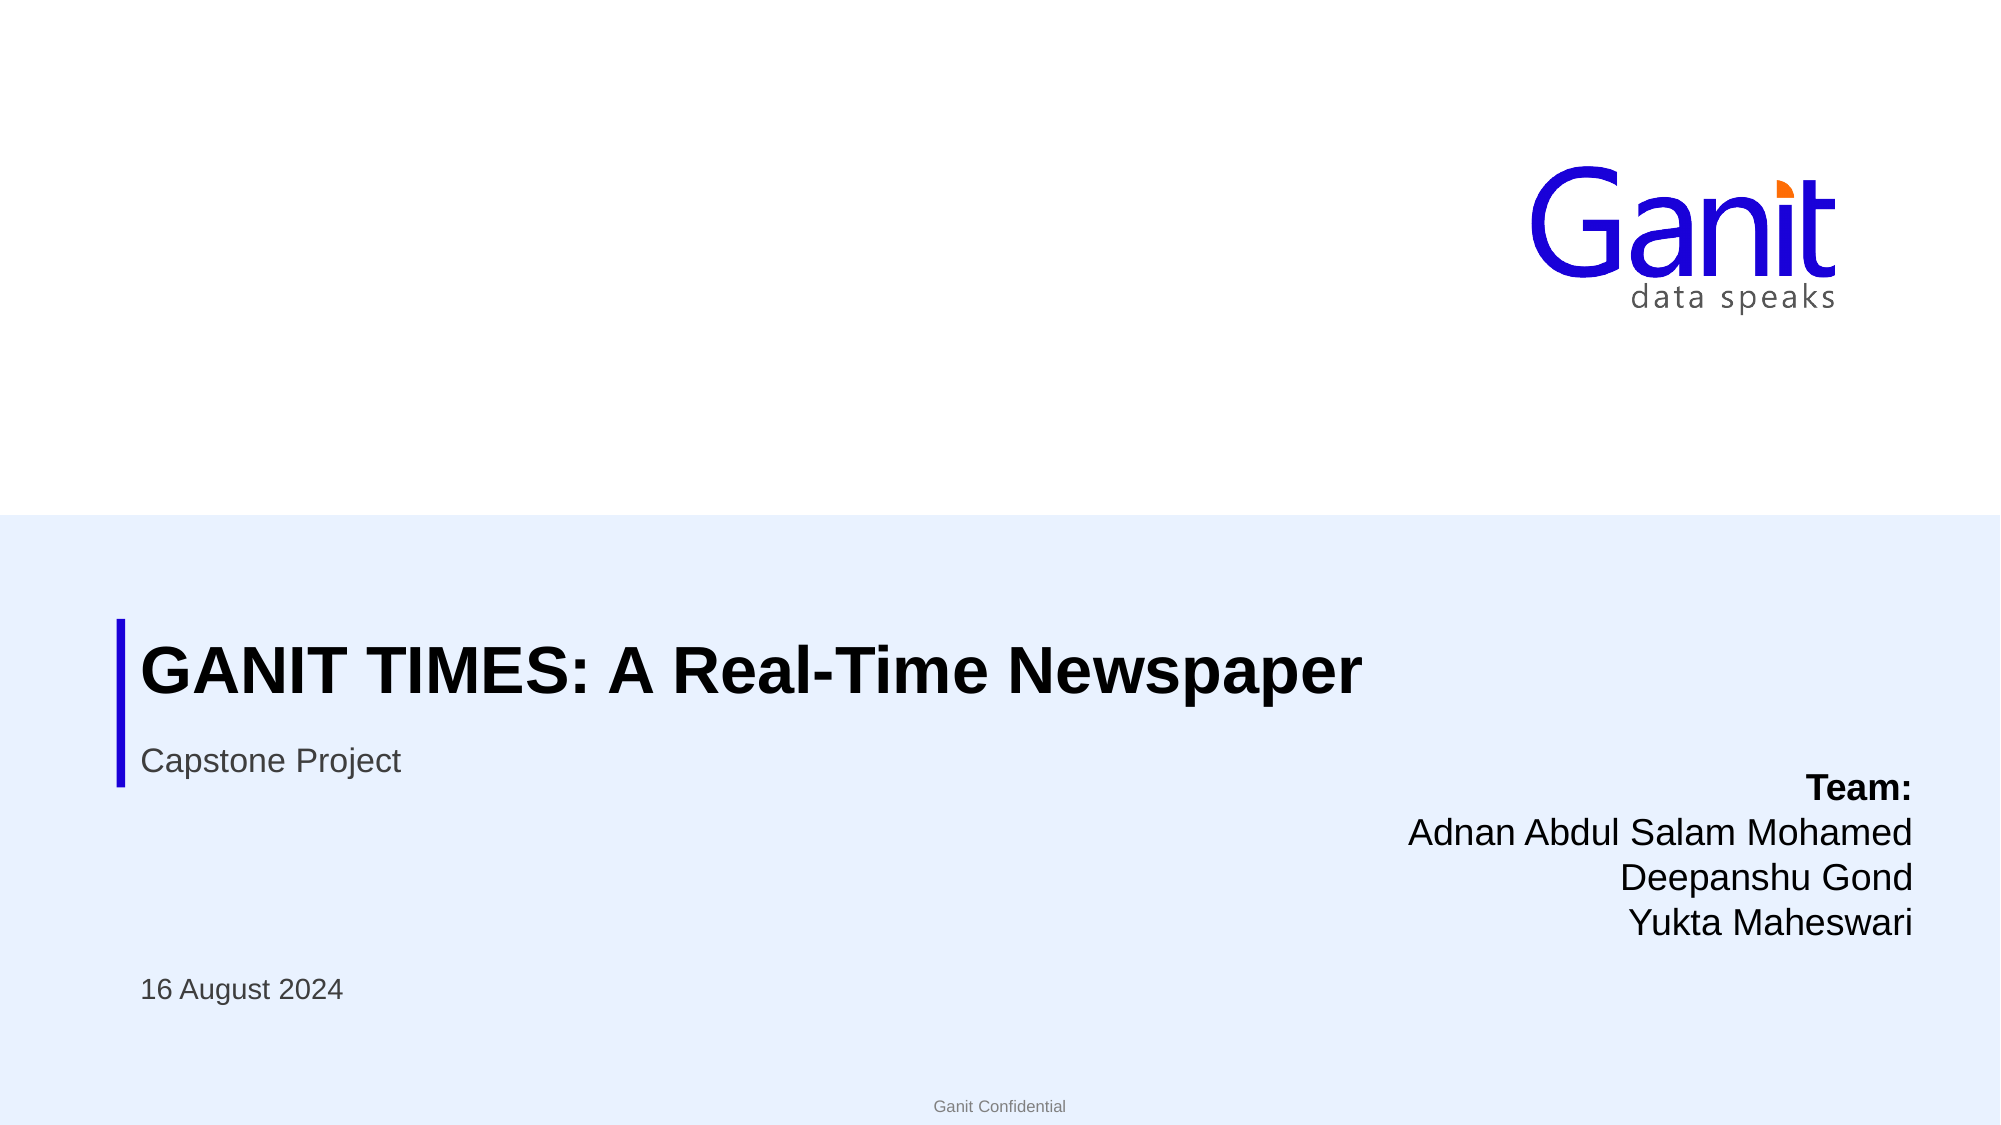

# GANIT TIMES: A Real-Time Newspaper
Capstone Project
Team:
Adnan Abdul Salam Mohamed
Deepanshu Gond
Yukta Maheswari

16 August 2024
Ganit Confidential